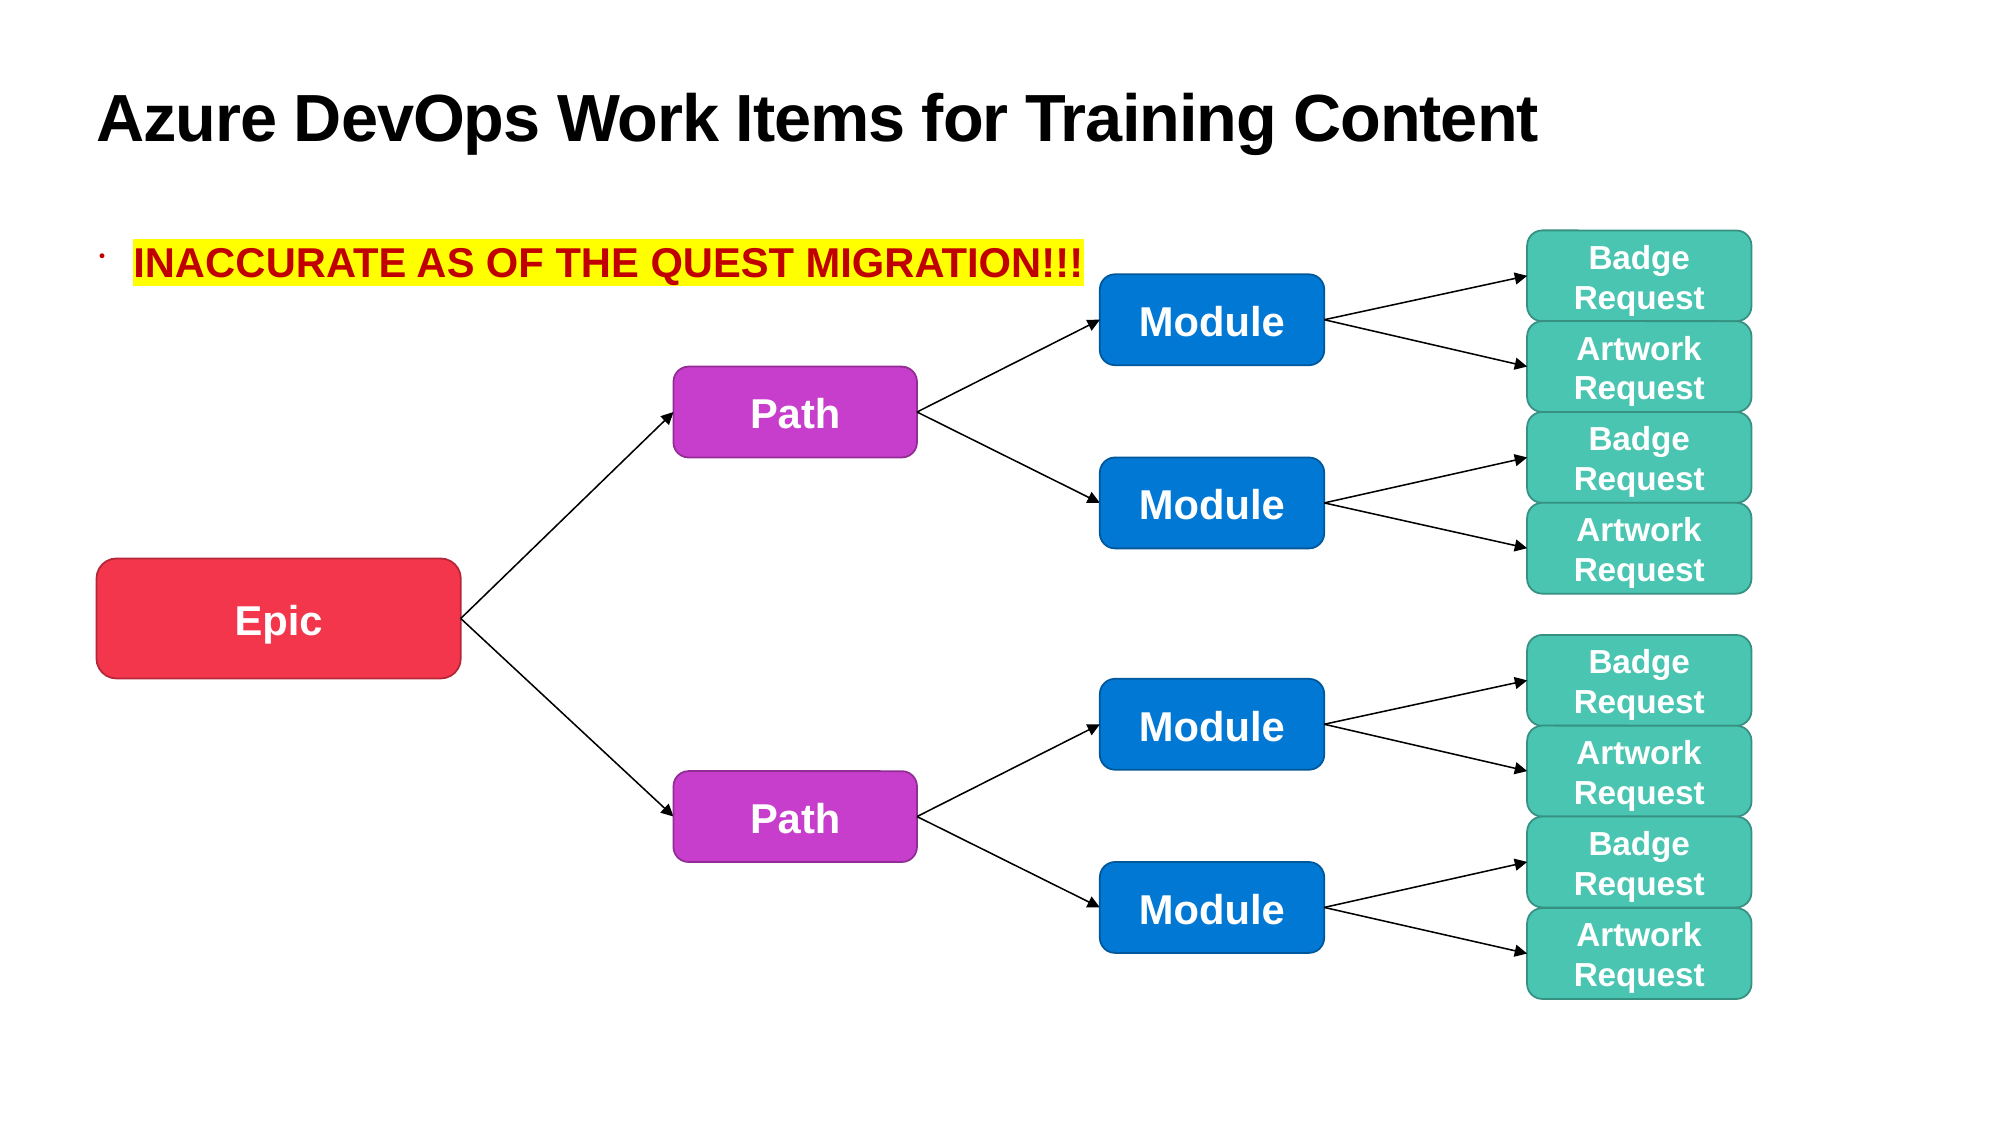

# Azure DevOps Work Items for Training Content
Badge
Request
Artwork
Request
Badge
Request
Artwork
Request
Badge
Request
Artwork
Request
Badge
Request
Artwork
Request
INACCURATE AS OF THE QUEST MIGRATION!!!
Module
Module
Module
Module
Path
Path
Epic